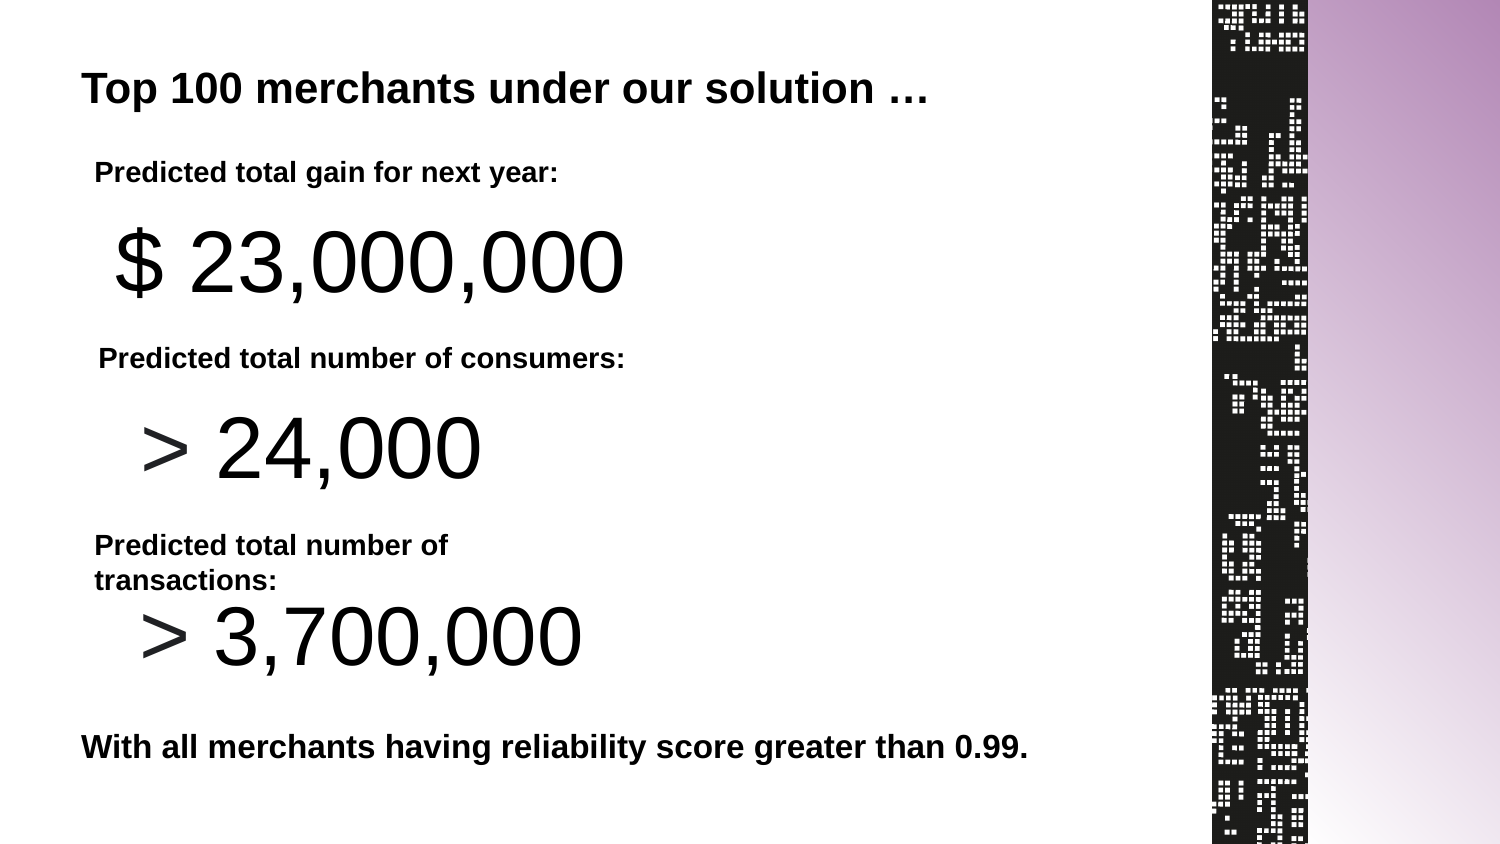

Top 100 merchants under our solution …
Predicted total gain for next year:
# $ 23,000,000
Predicted total number of consumers:
 > 24,000
Predicted total number of transactions:
 > 3,700,000
With all merchants having reliability score greater than 0.99.